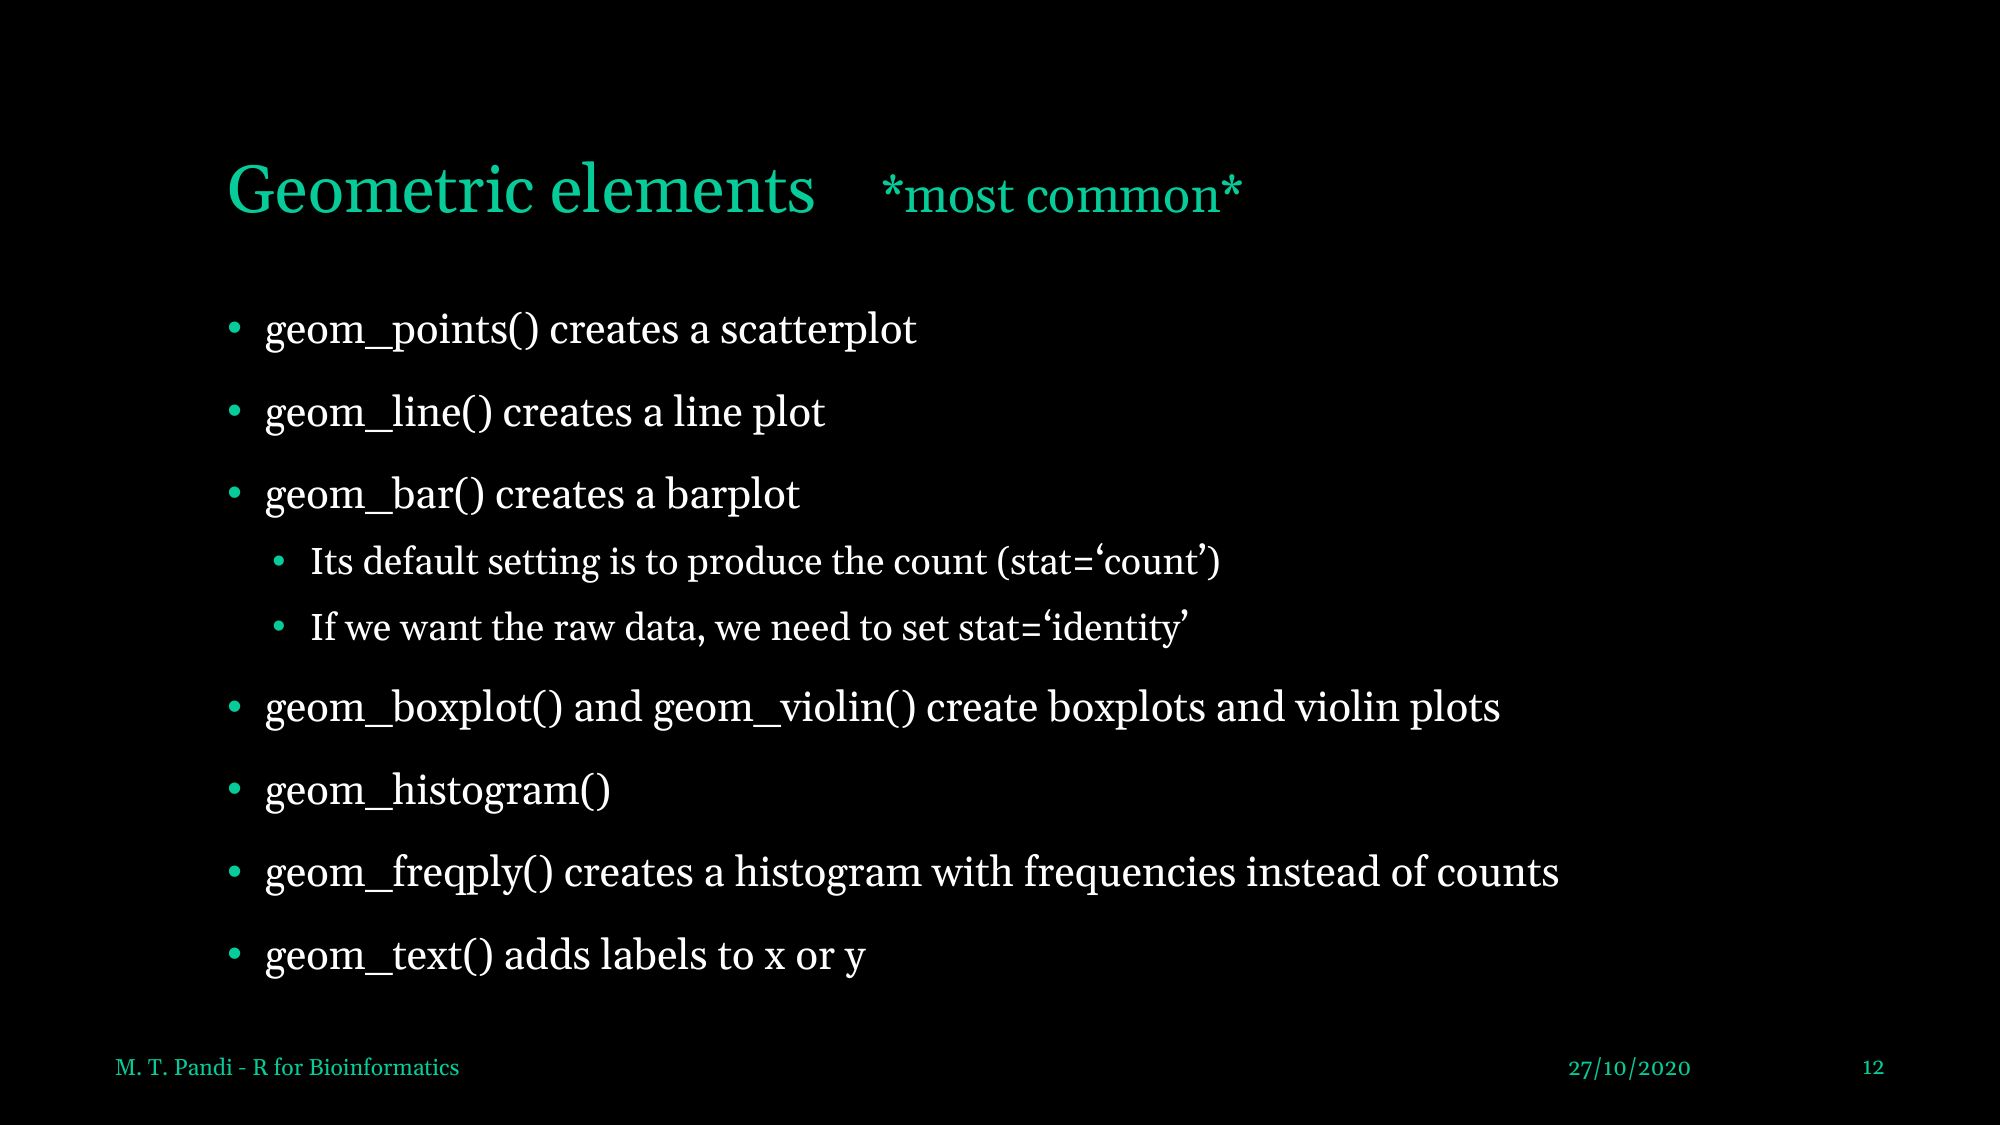

# Geometric elements    *most common*
geom_points() creates a scatterplot
geom_line() creates a line plot
geom_bar() creates a barplot
Its default setting is to produce the count (stat=‘count’)
If we want the raw data, we need to set stat=‘identity’
geom_boxplot() and geom_violin() create boxplots and violin plots
geom_histogram()
geom_freqply() creates a histogram with frequencies instead of counts
geom_text() adds labels to x or y
M. T. Pandi - R for Bioinformatics
27/10/2020
12